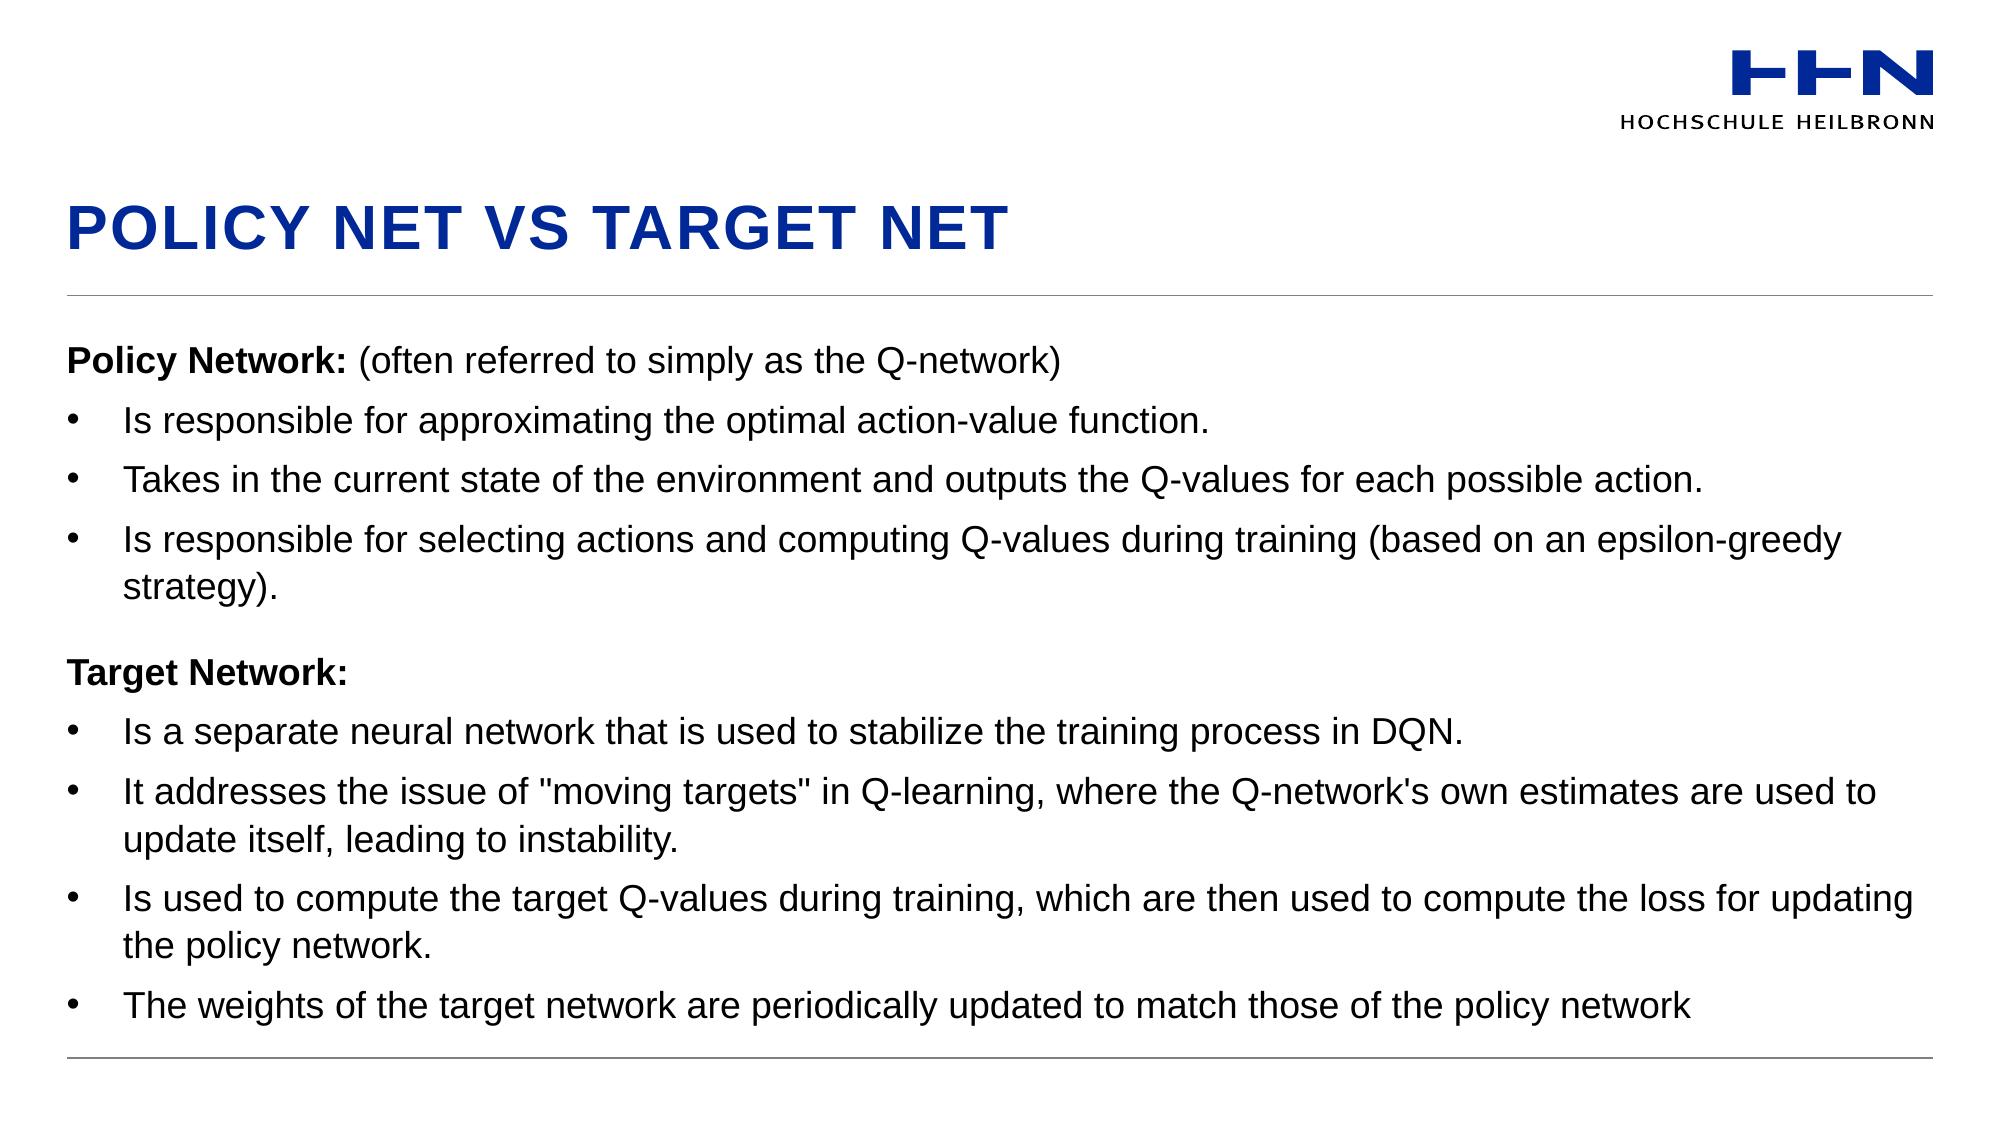

# Policy net vs Target net
Policy Network: (often referred to simply as the Q-network)
Is responsible for approximating the optimal action-value function.
Takes in the current state of the environment and outputs the Q-values for each possible action.
Is responsible for selecting actions and computing Q-values during training (based on an epsilon-greedy strategy).

Target Network:
Is a separate neural network that is used to stabilize the training process in DQN.
It addresses the issue of "moving targets" in Q-learning, where the Q-network's own estimates are used to update itself, leading to instability.
Is used to compute the target Q-values during training, which are then used to compute the loss for updating the policy network.
The weights of the target network are periodically updated to match those of the policy network